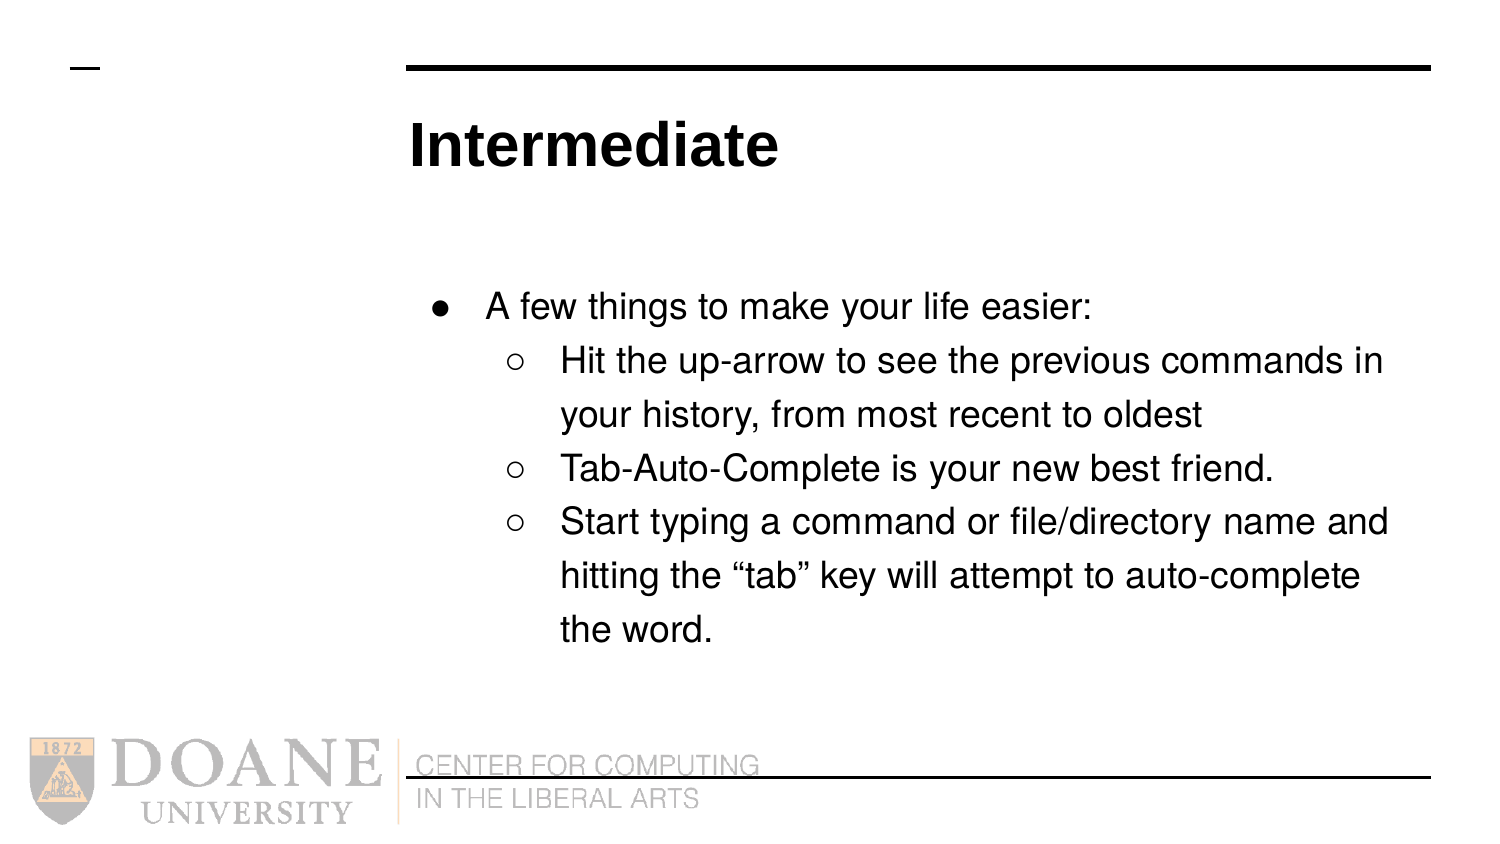

# Intermediate
A few things to make your life easier:
Hit the up-arrow to see the previous commands in your history, from most recent to oldest
Tab-Auto-Complete is your new best friend.
Start typing a command or file/directory name and hitting the “tab” key will attempt to auto-complete the word.